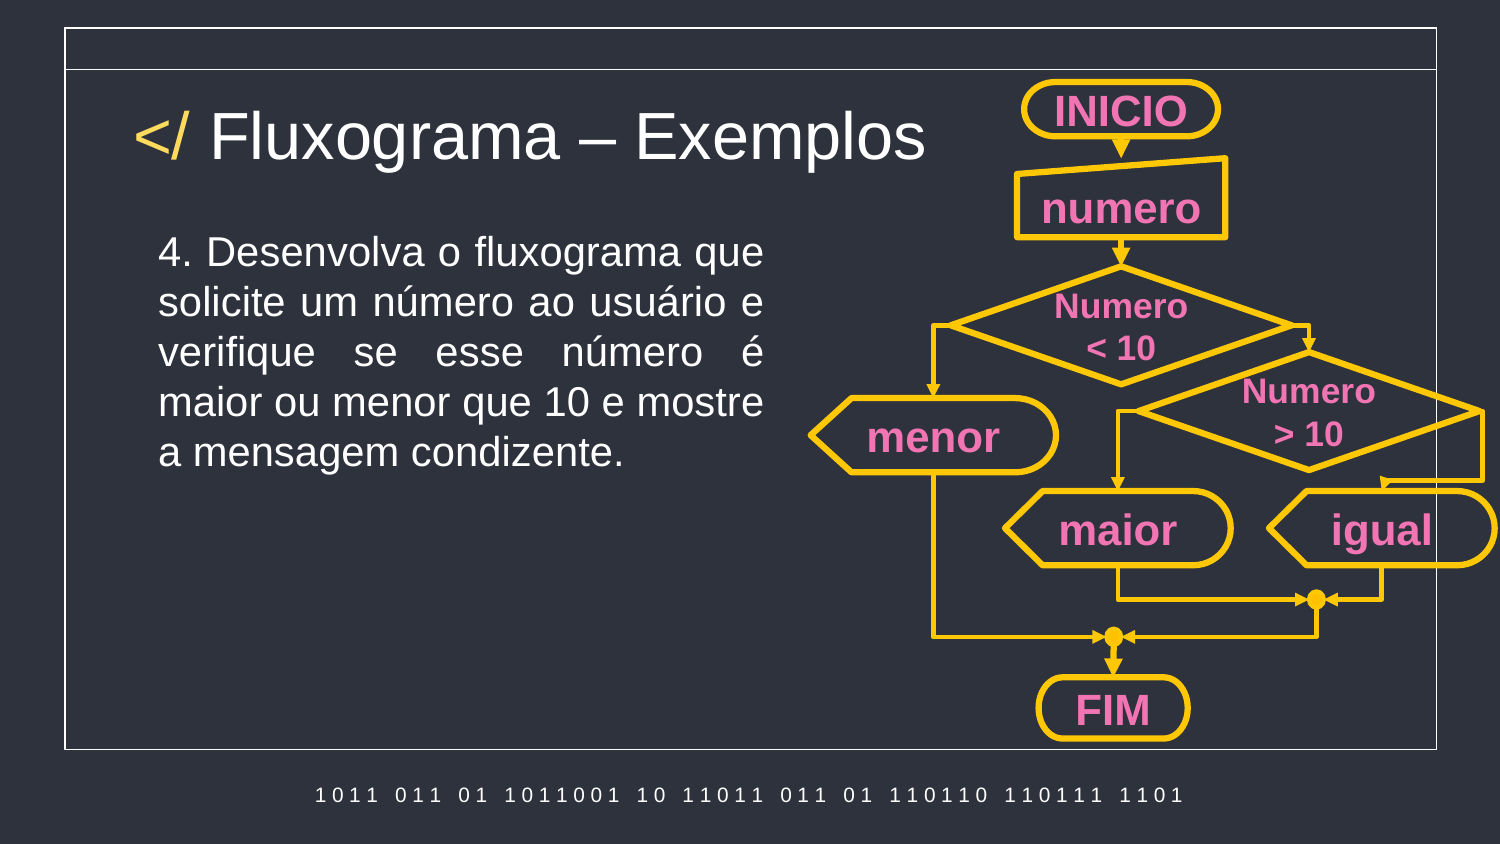

# </ Fluxograma – Exemplos
INICIO
numero
4. Desenvolva o fluxograma que solicite um número ao usuário e verifique se esse número é maior ou menor que 10 e mostre a mensagem condizente.
Numero < 10
Numero > 10
menor
maior
igual

FIM